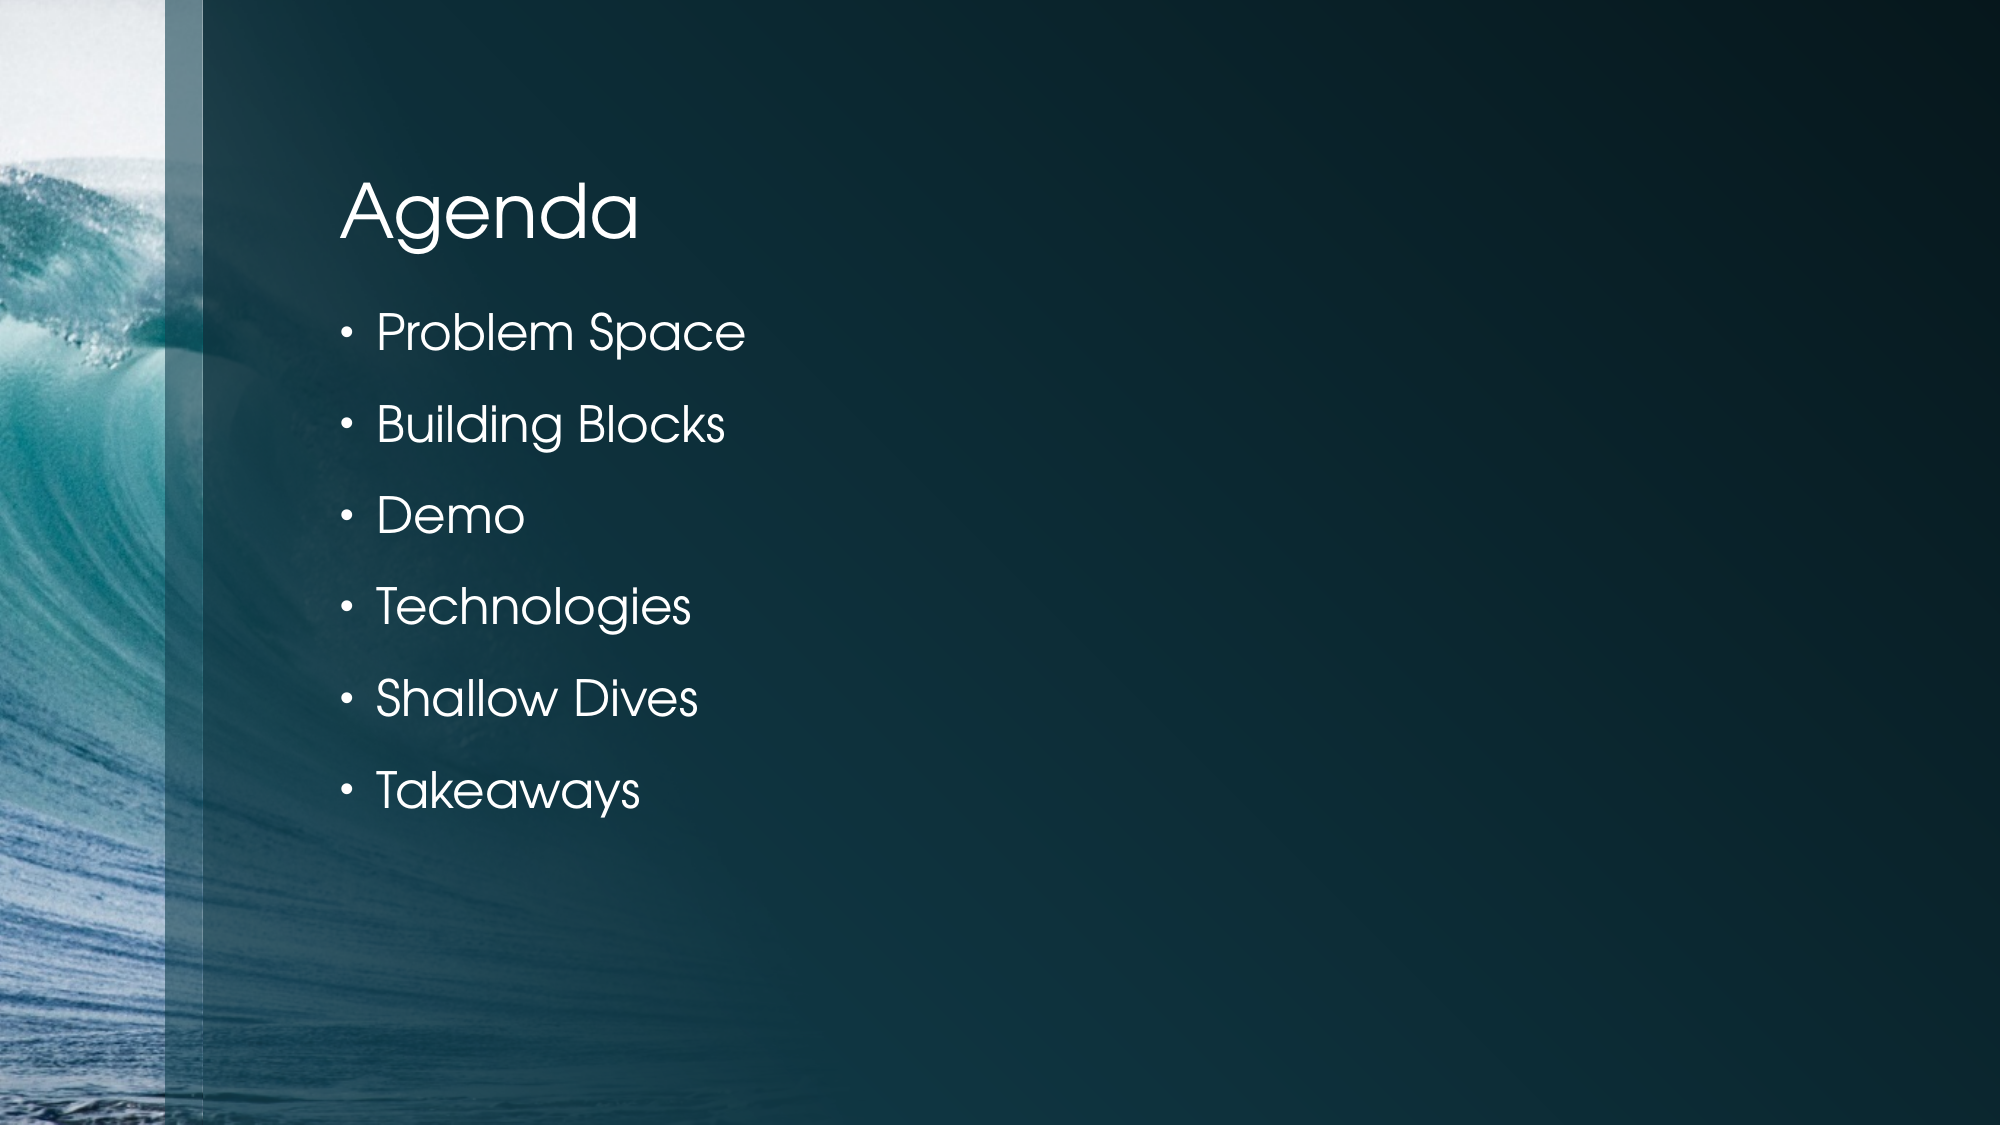

# Agenda
Problem Space
Building Blocks
Demo
Technologies
Shallow Dives
Takeaways